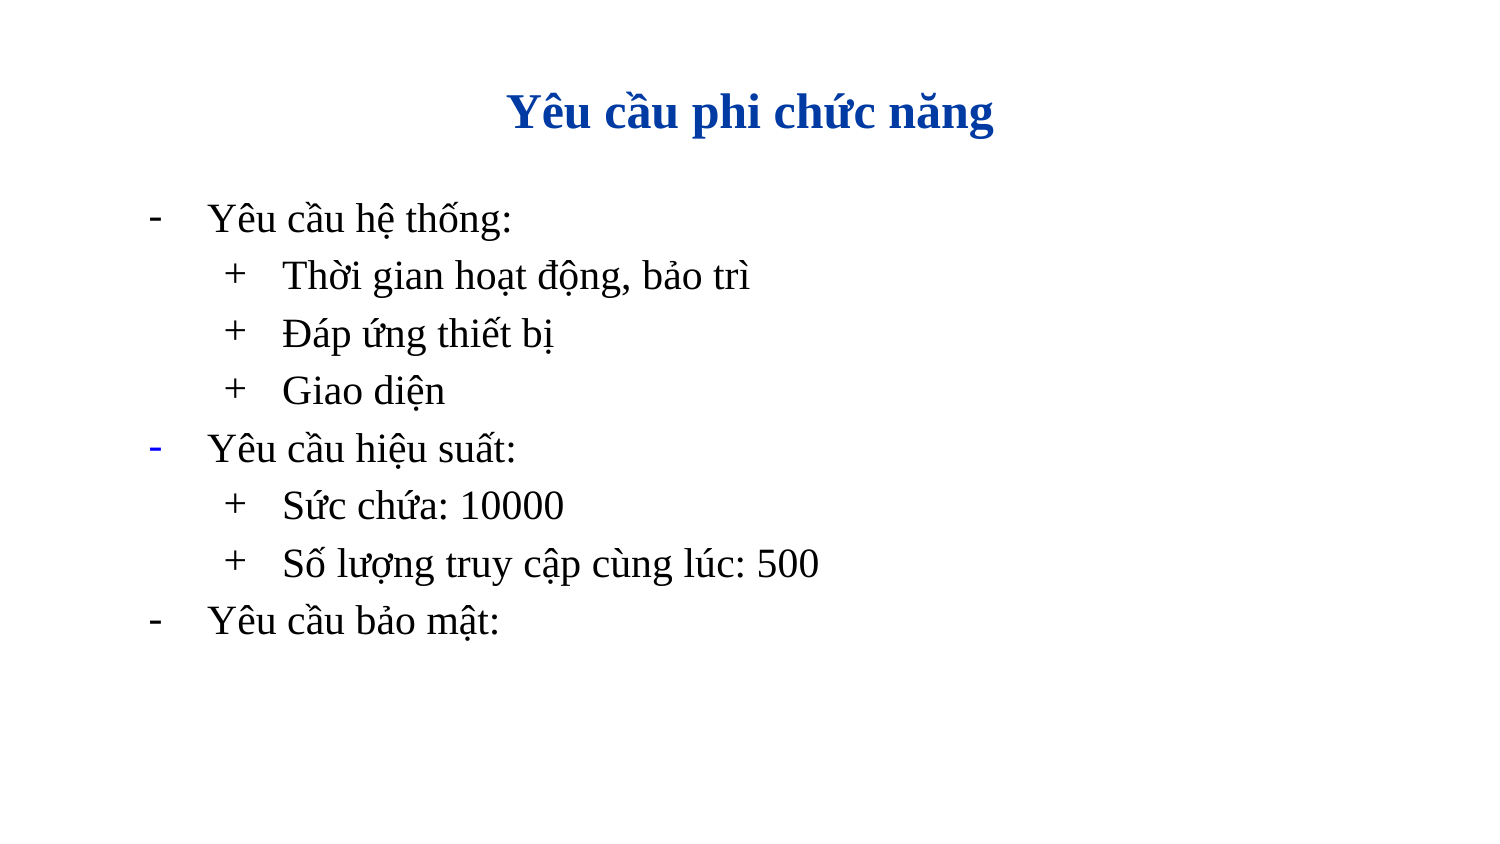

# Yêu cầu phi chức năng
Yêu cầu hệ thống:
Thời gian hoạt động, bảo trì
Đáp ứng thiết bị
Giao diện
Yêu cầu hiệu suất:
Sức chứa: 10000
Số lượng truy cập cùng lúc: 500
Yêu cầu bảo mật: